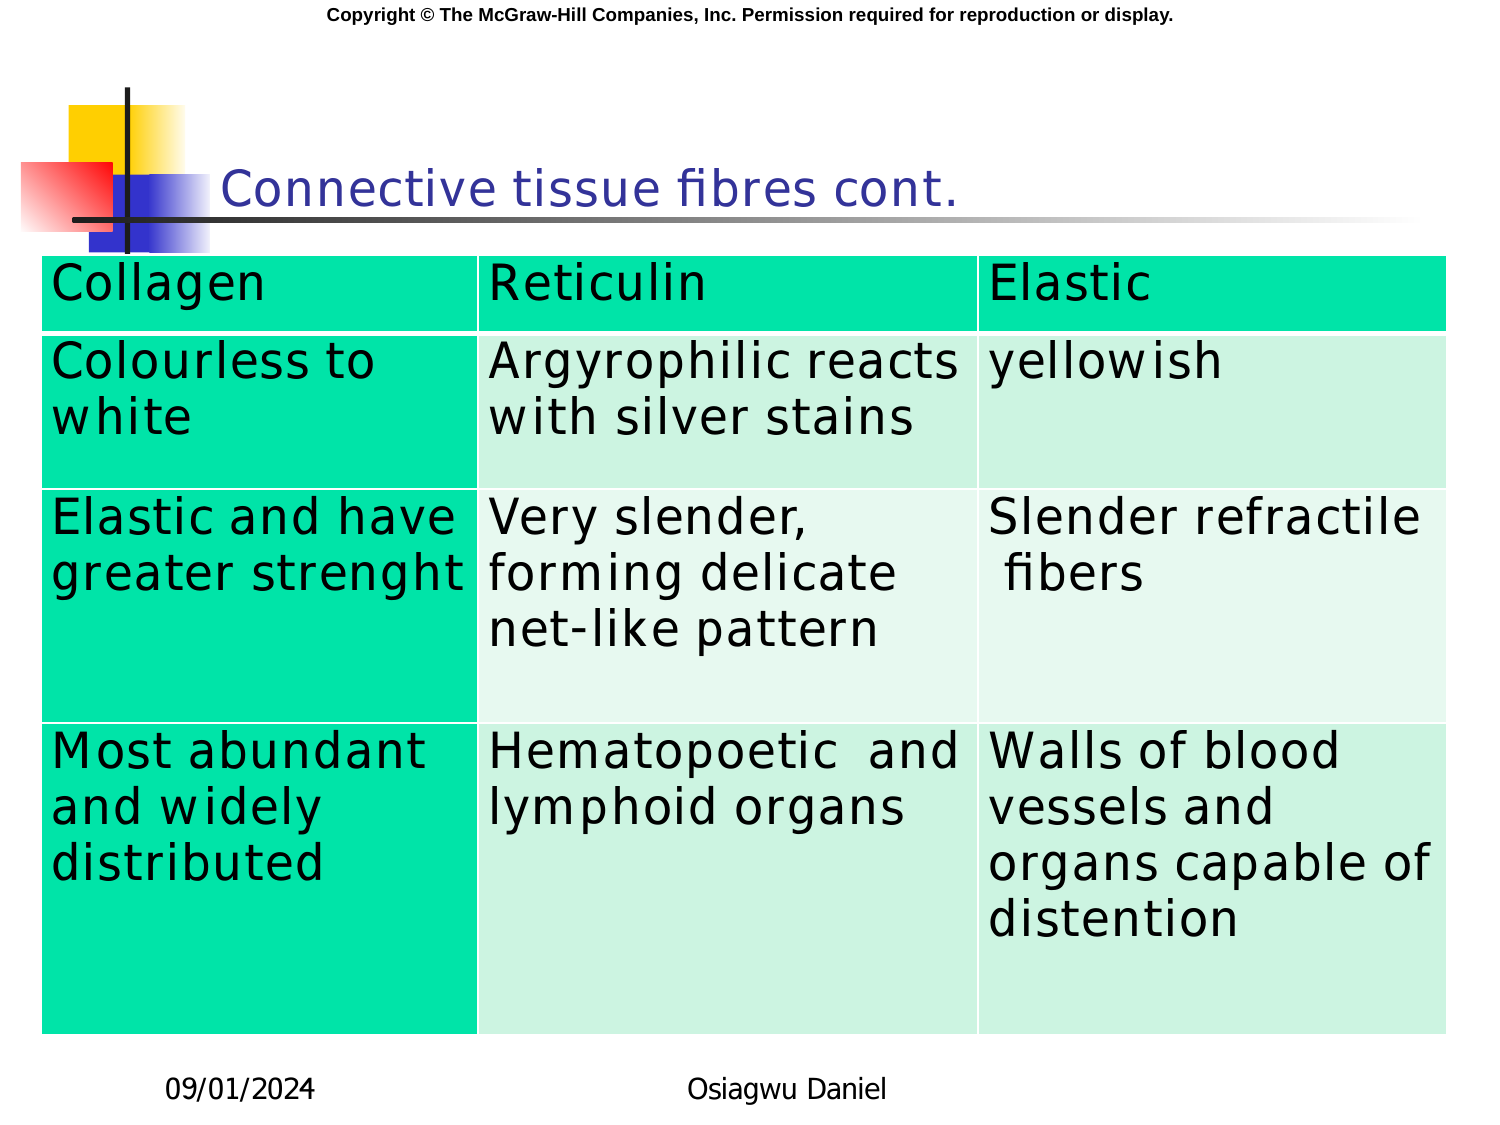

Connective tissue fibres cont.

| Collagen | Reticulin | Elastic |
| --- | --- | --- |
| Colourless to white | Argyrophilic reacts with silver stains | yellowish |
| Elastic and have greater strenght | Very slender, forming delicate net-like pattern | Slender refractile fibers |
| Most abundant and widely distributed | Hematopoetic and lymphoid organs | Walls of blood vessels and organs capable of distention |

09/01/2024
Osiagwu Daniel